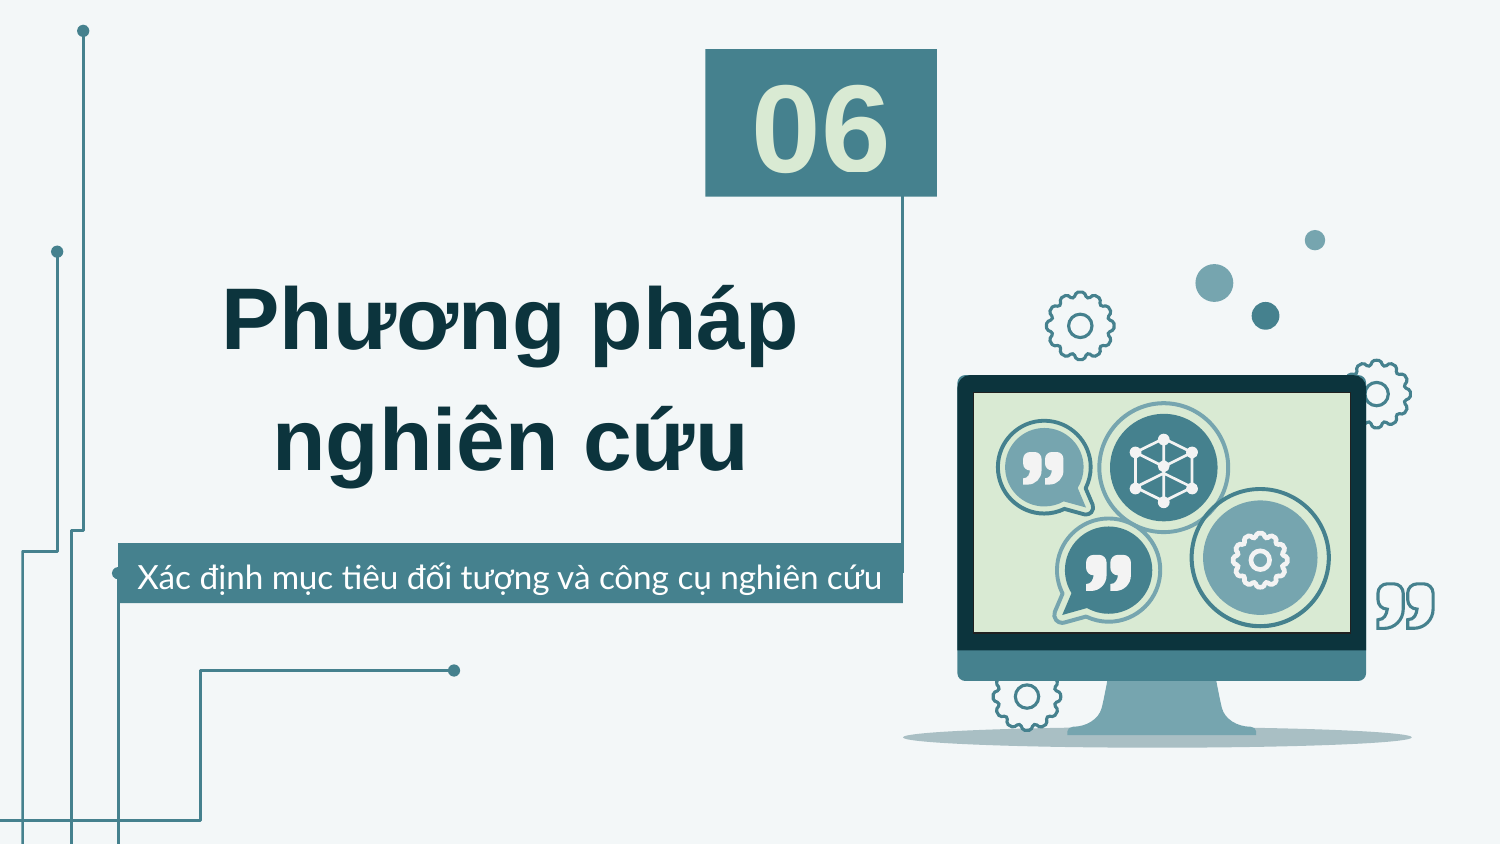

06

# Phương pháp nghiên cứu
Xác định mục tiêu đối tượng và công cụ nghiên cứu